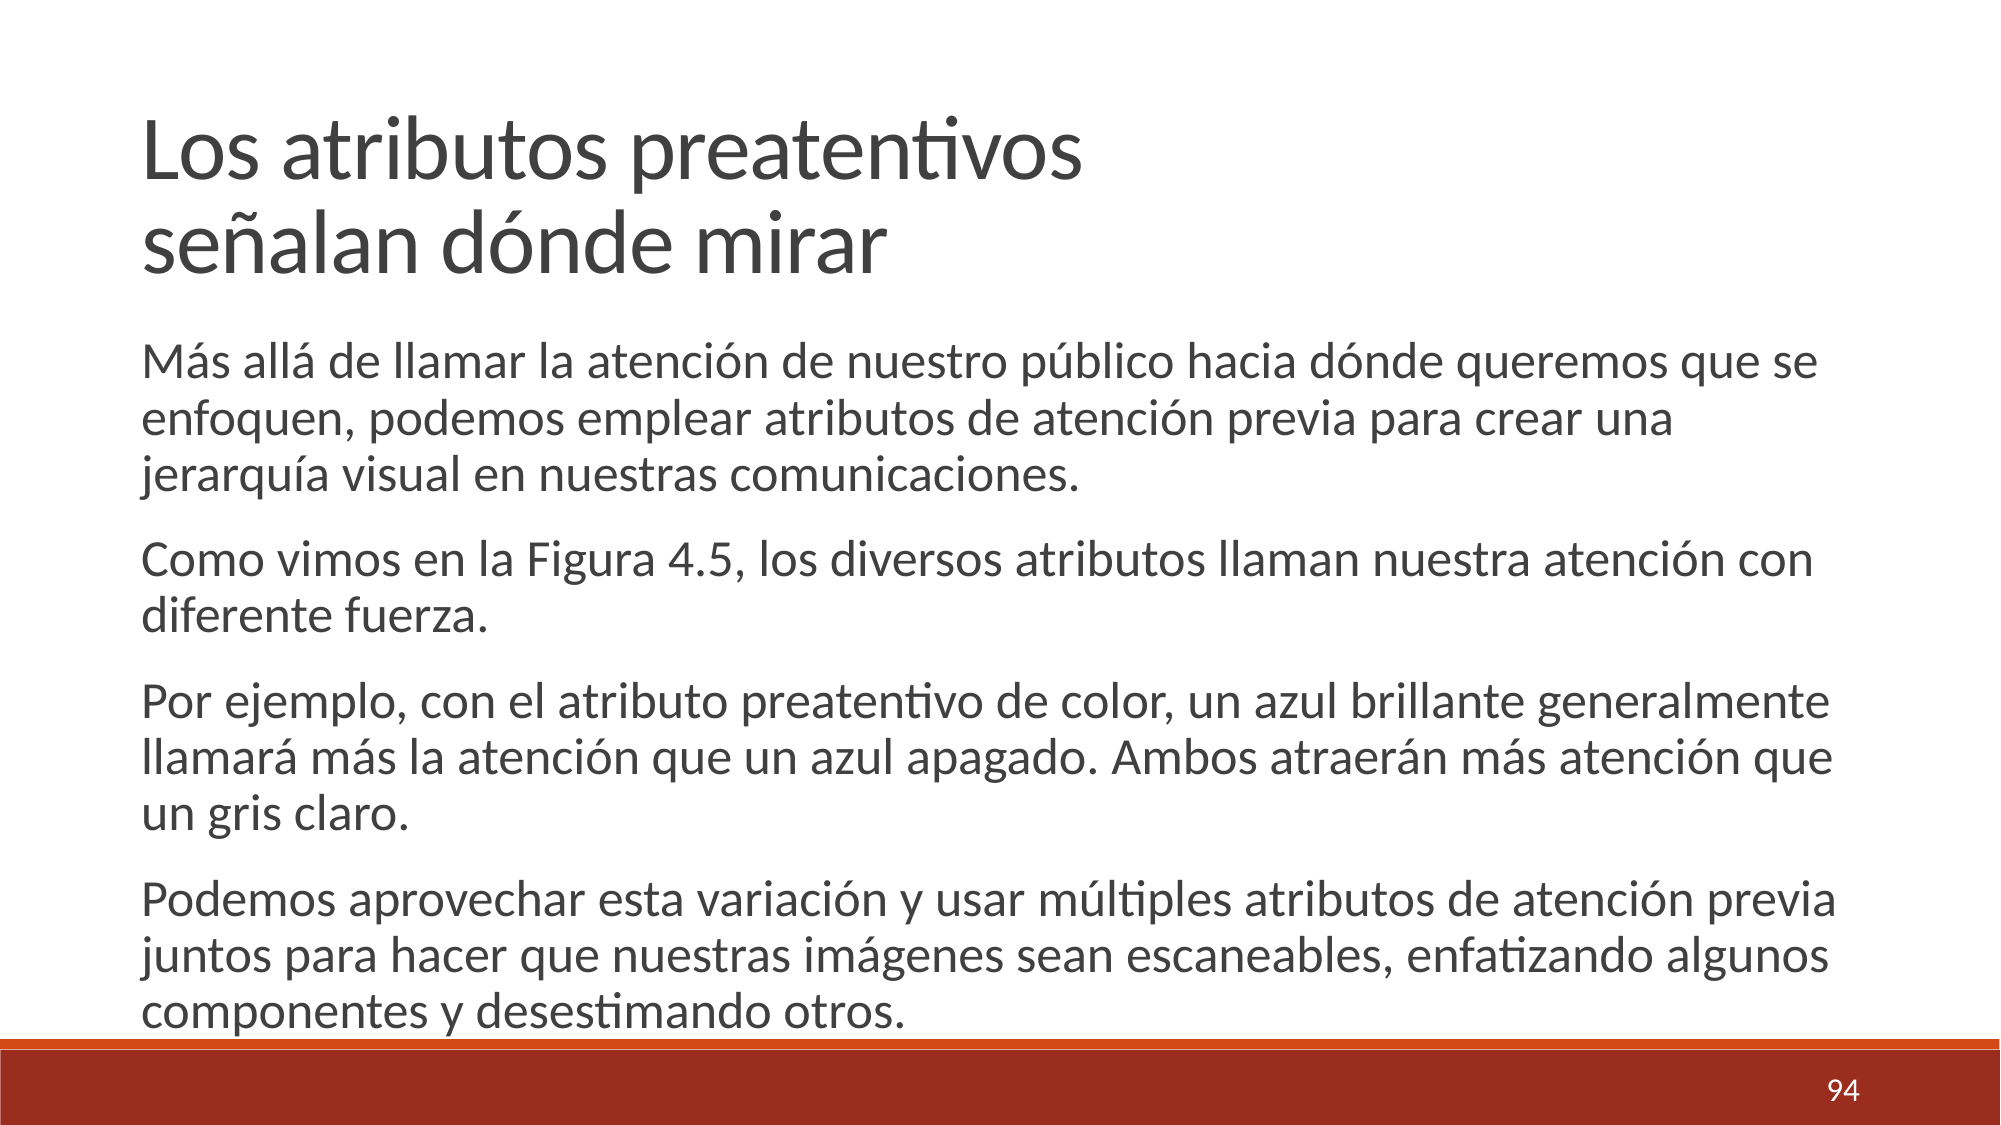

Los atributos preatentivos
señalan dónde mirar
Más allá de llamar la atención de nuestro público hacia dónde queremos que se enfoquen, podemos emplear atributos de atención previa para crear una jerarquía visual en nuestras comunicaciones.
Como vimos en la Figura 4.5, los diversos atributos llaman nuestra atención con diferente fuerza.
Por ejemplo, con el atributo preatentivo de color, un azul brillante generalmente llamará más la atención que un azul apagado. Ambos atraerán más atención que un gris claro.
Podemos aprovechar esta variación y usar múltiples atributos de atención previa juntos para hacer que nuestras imágenes sean escaneables, enfatizando algunos componentes y desestimando otros.
94